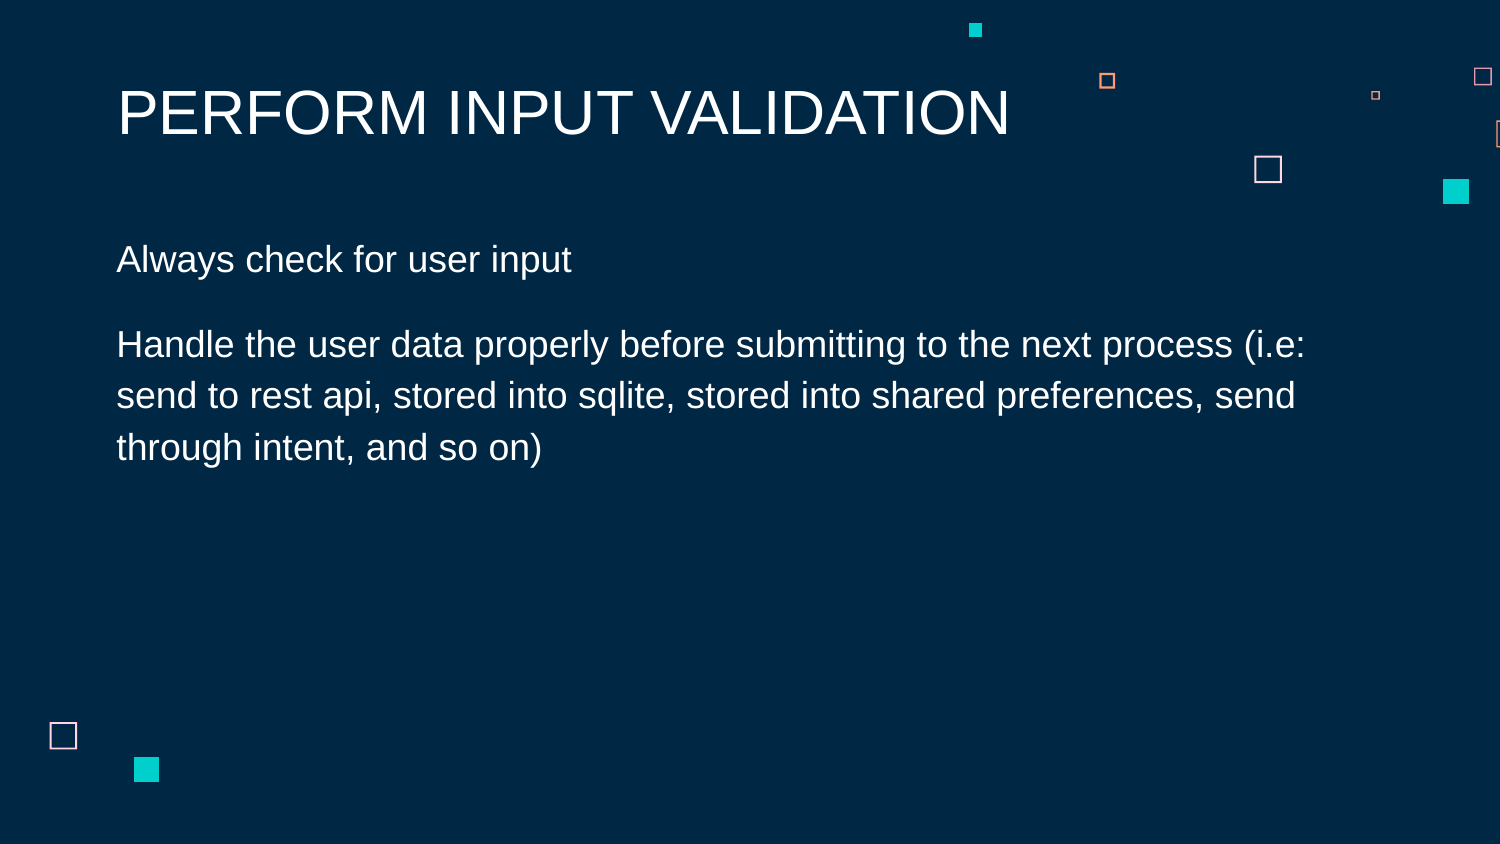

PERFORM INPUT VALIDATION
Always check for user input
Handle the user data properly before submitting to the next process (i.e: send to rest api, stored into sqlite, stored into shared preferences, send through intent, and so on)